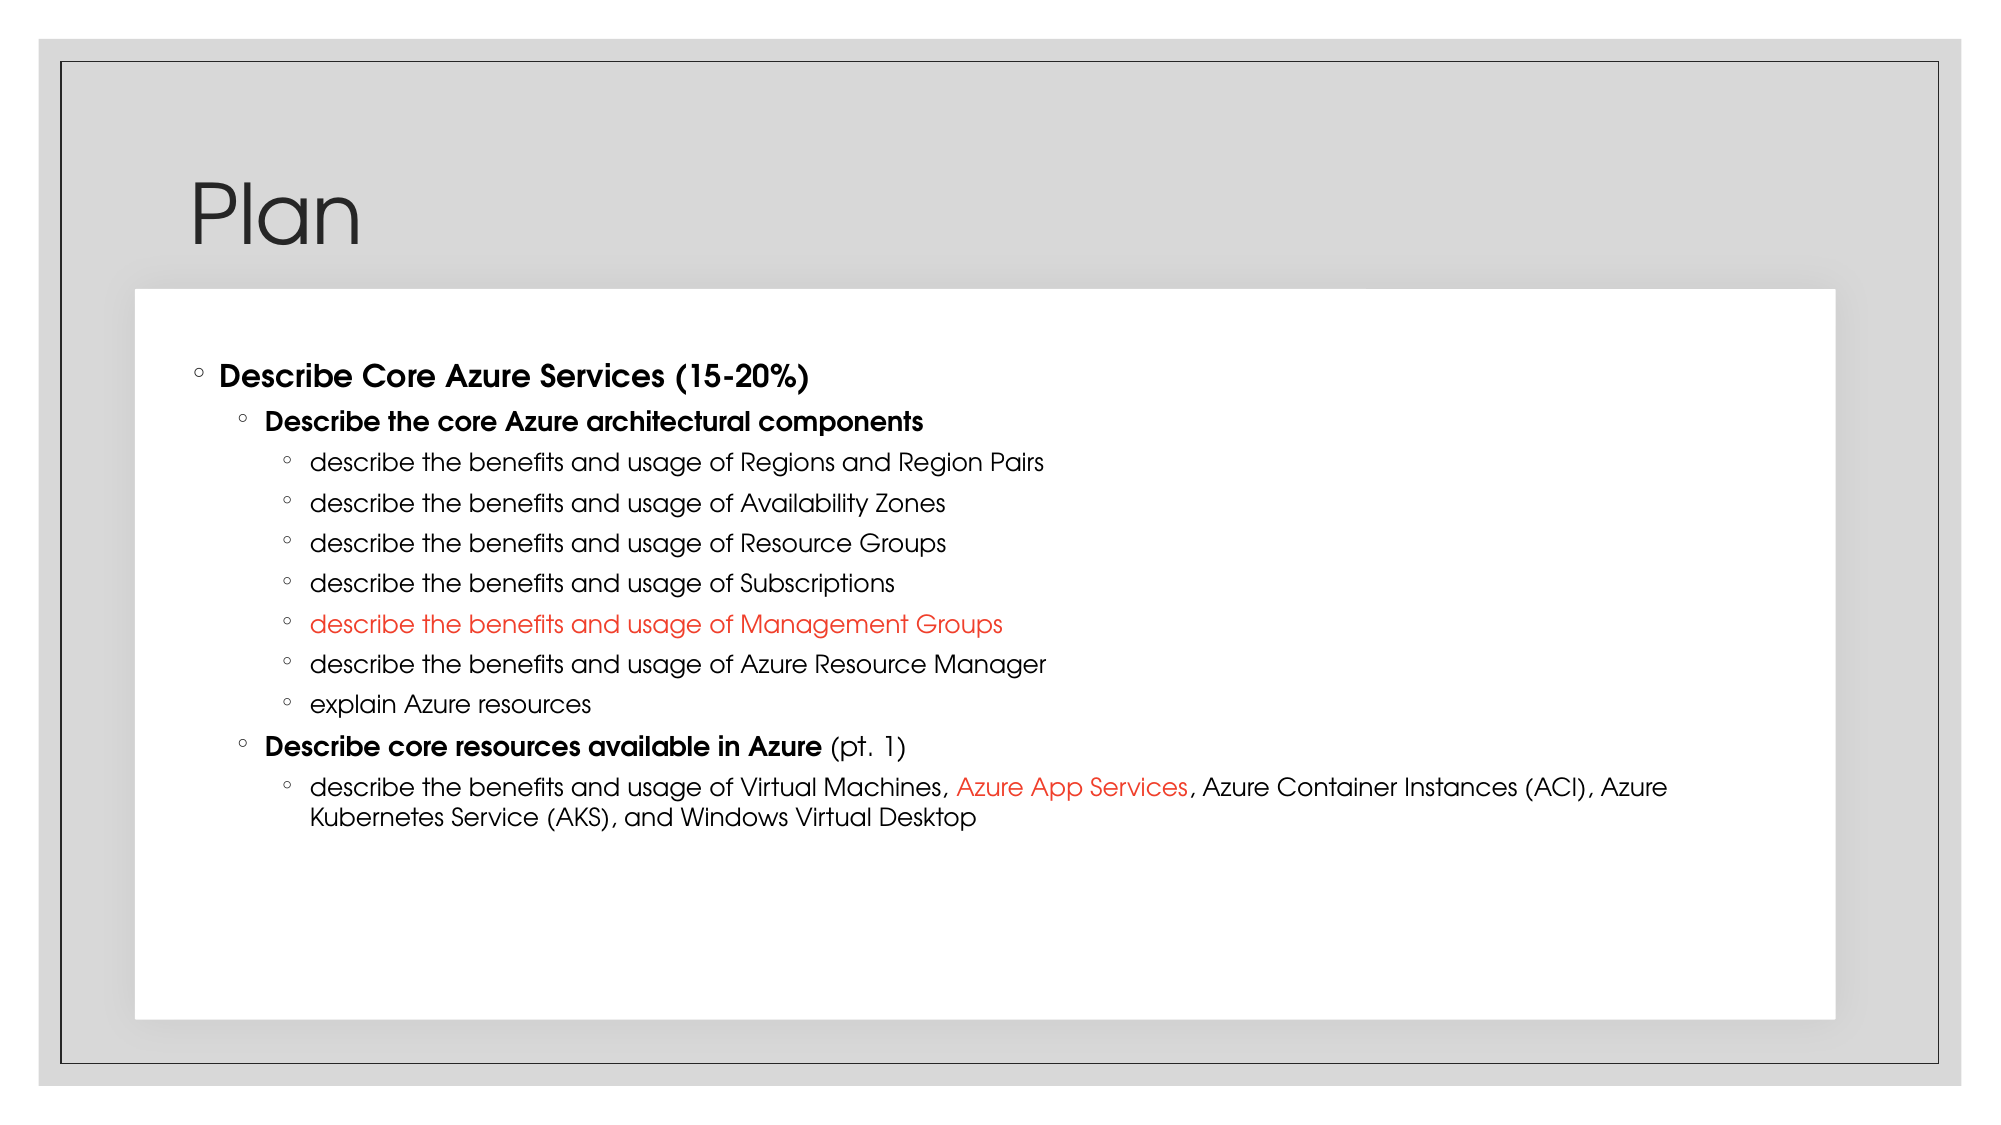

# Plan

Describe Core Azure Services (15-20%)
Describe the core Azure architectural components
describe the benefits and usage of Regions and Region Pairs
describe the benefits and usage of Availability Zones
describe the benefits and usage of Resource Groups
describe the benefits and usage of Subscriptions
describe the benefits and usage of Management Groups
describe the benefits and usage of Azure Resource Manager
explain Azure resources
Describe core resources available in Azure (pt. 1)
describe the benefits and usage of Virtual Machines, Azure App Services, Azure Container Instances (ACI), Azure Kubernetes Service (AKS), and Windows Virtual Desktop